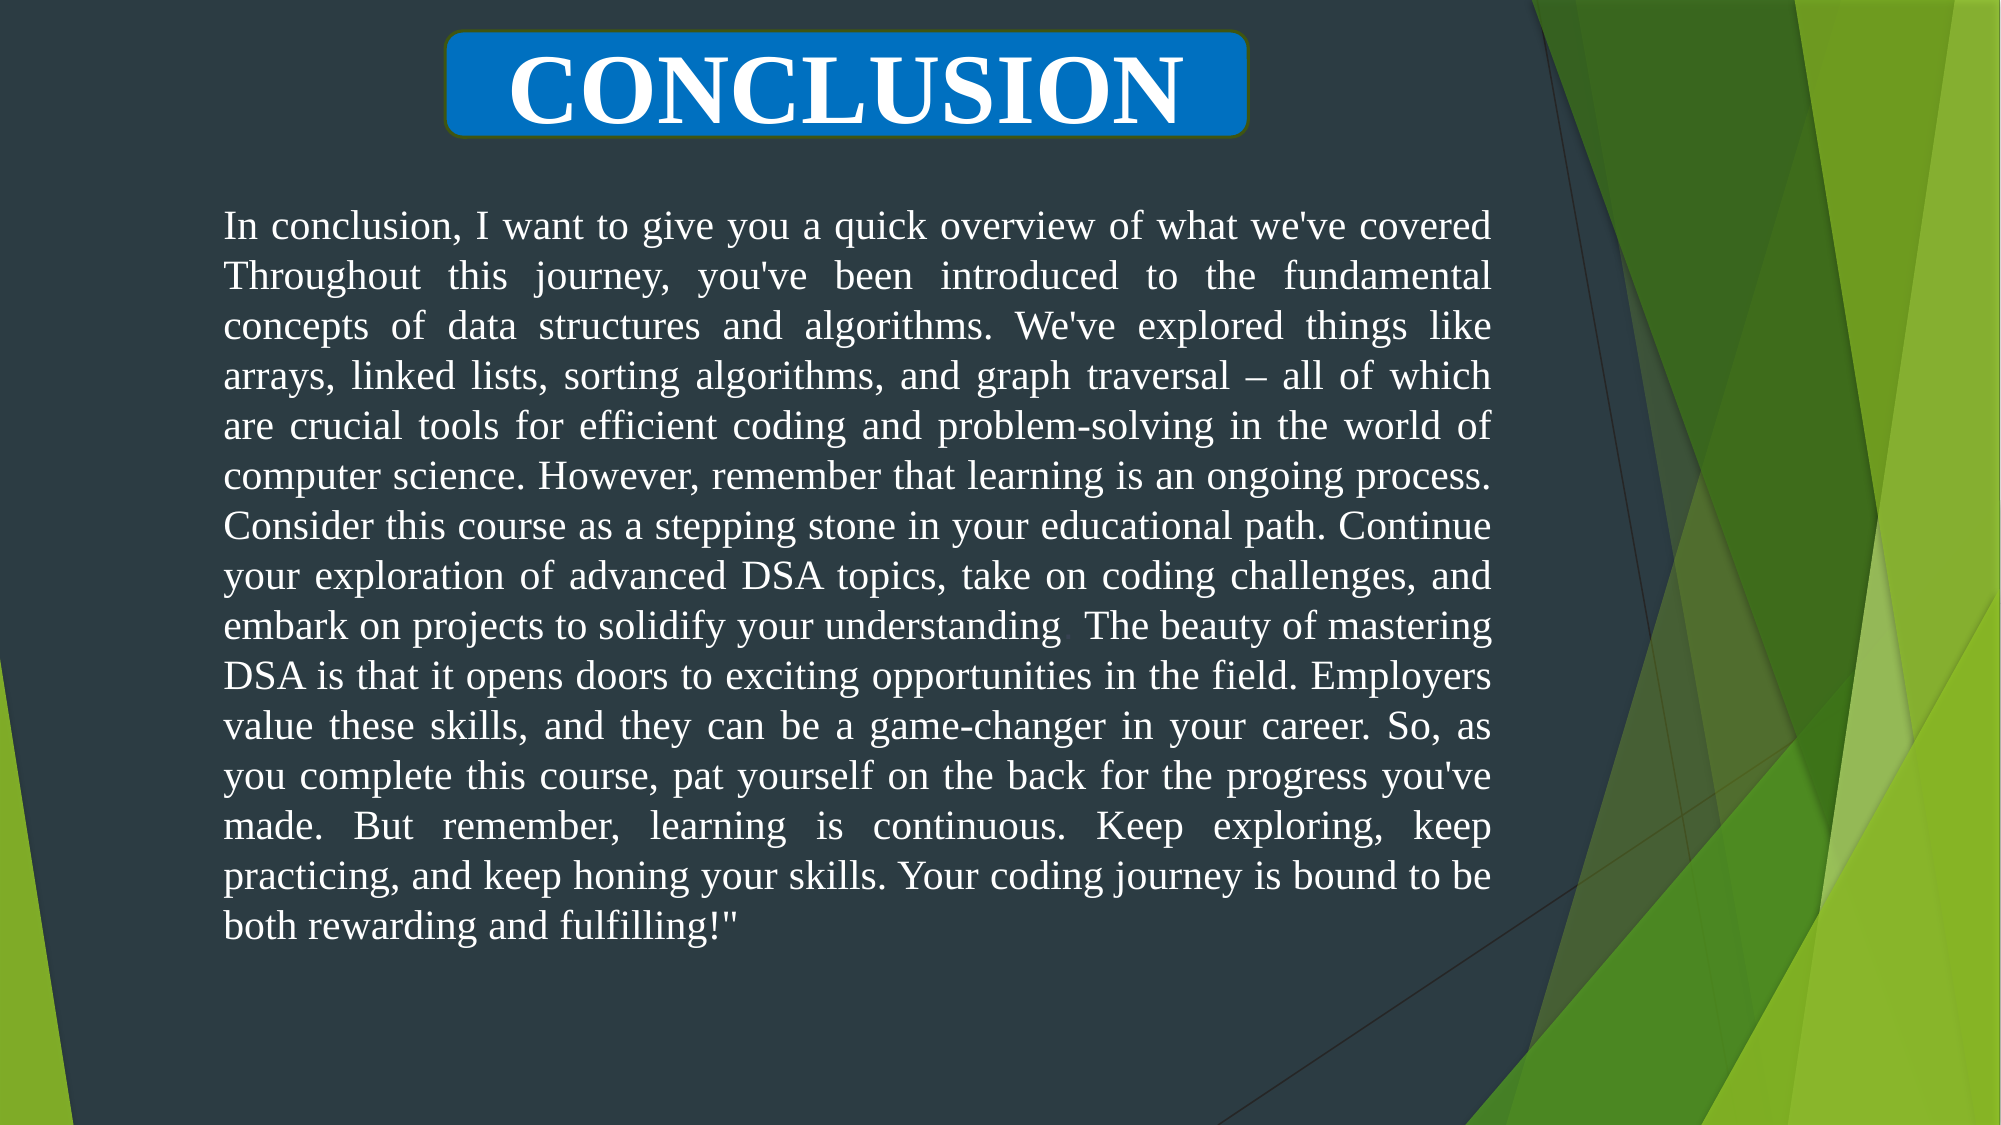

CONCLUSION
In conclusion, I want to give you a quick overview of what we've covered Throughout this journey, you've been introduced to the fundamental concepts of data structures and algorithms. We've explored things like arrays, linked lists, sorting algorithms, and graph traversal – all of which are crucial tools for efficient coding and problem-solving in the world of computer science. However, remember that learning is an ongoing process. Consider this course as a stepping stone in your educational path. Continue your exploration of advanced DSA topics, take on coding challenges, and embark on projects to solidify your understanding. The beauty of mastering DSA is that it opens doors to exciting opportunities in the field. Employers value these skills, and they can be a game-changer in your career. So, as you complete this course, pat yourself on the back for the progress you've made. But remember, learning is continuous. Keep exploring, keep practicing, and keep honing your skills. Your coding journey is bound to be both rewarding and fulfilling!"